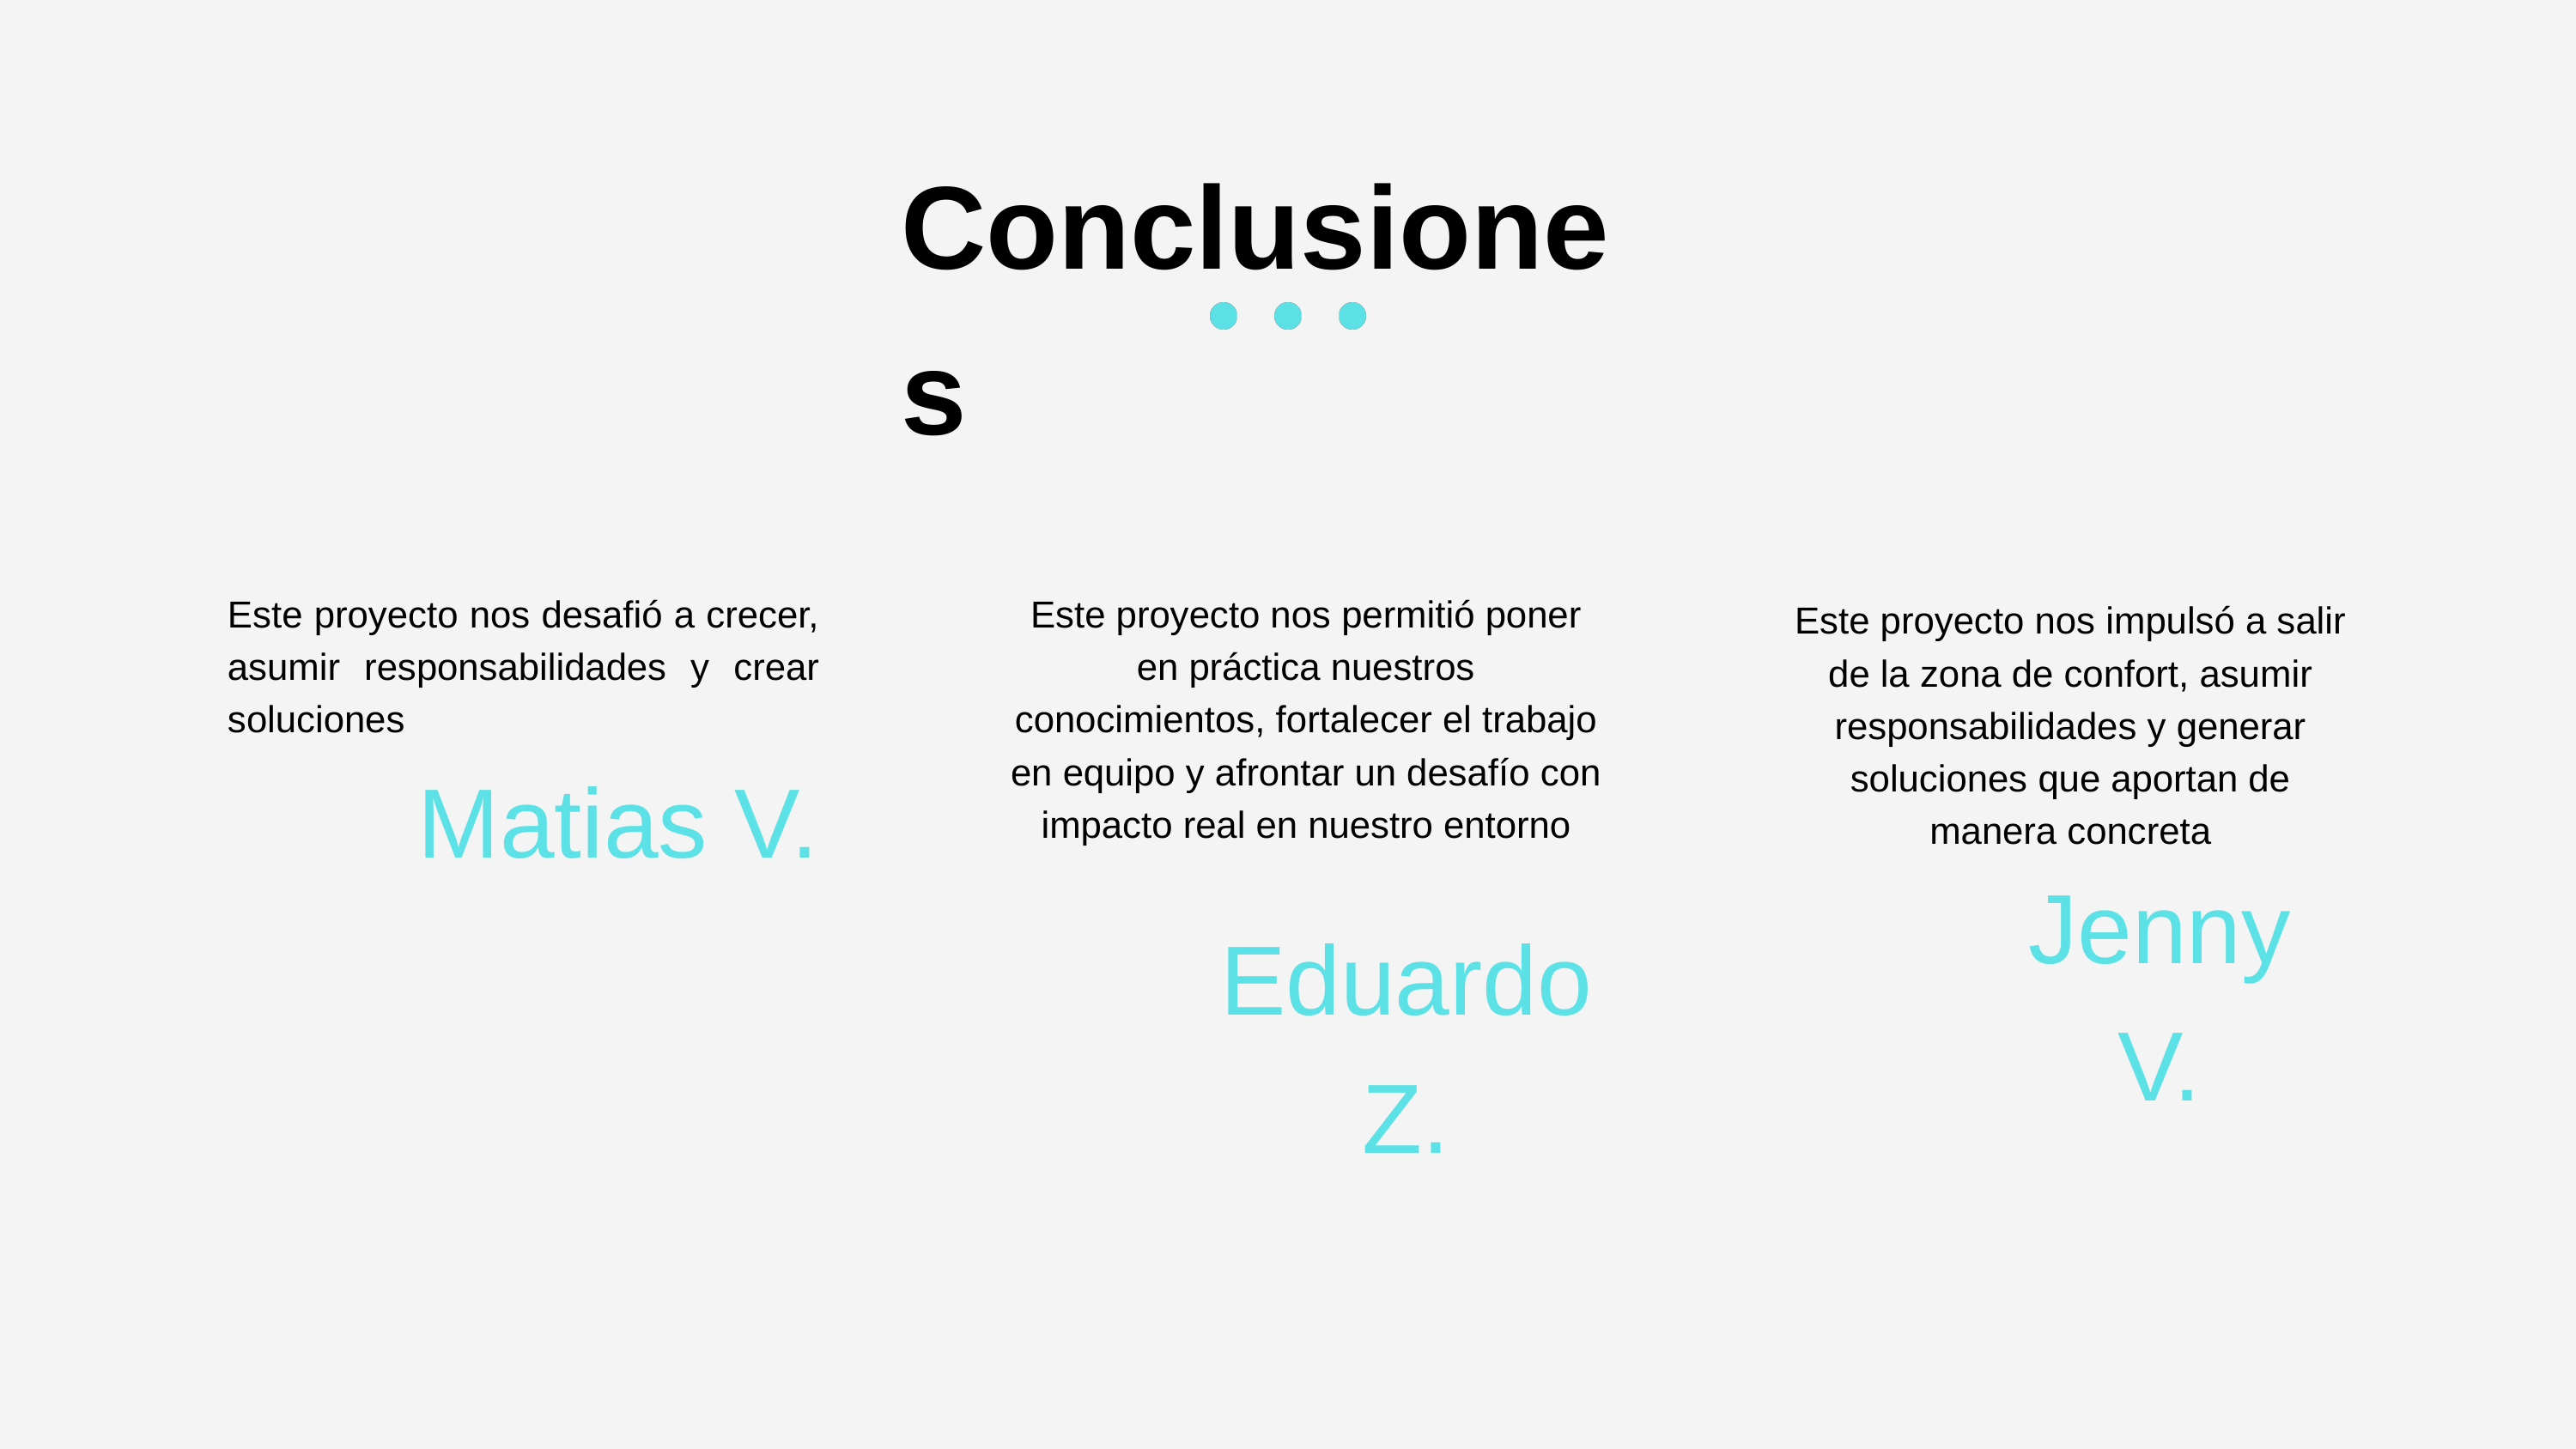

Conclusiones

Este proyecto nos desafió a crecer, asumir responsabilidades y crear soluciones
Este proyecto nos permitió poner en práctica nuestros conocimientos, fortalecer el trabajo en equipo y afrontar un desafío con impacto real en nuestro entorno
Este proyecto nos impulsó a salir de la zona de confort, asumir responsabilidades y generar soluciones que aportan de manera concreta
Matias V.
Jenny V.
Eduardo Z.